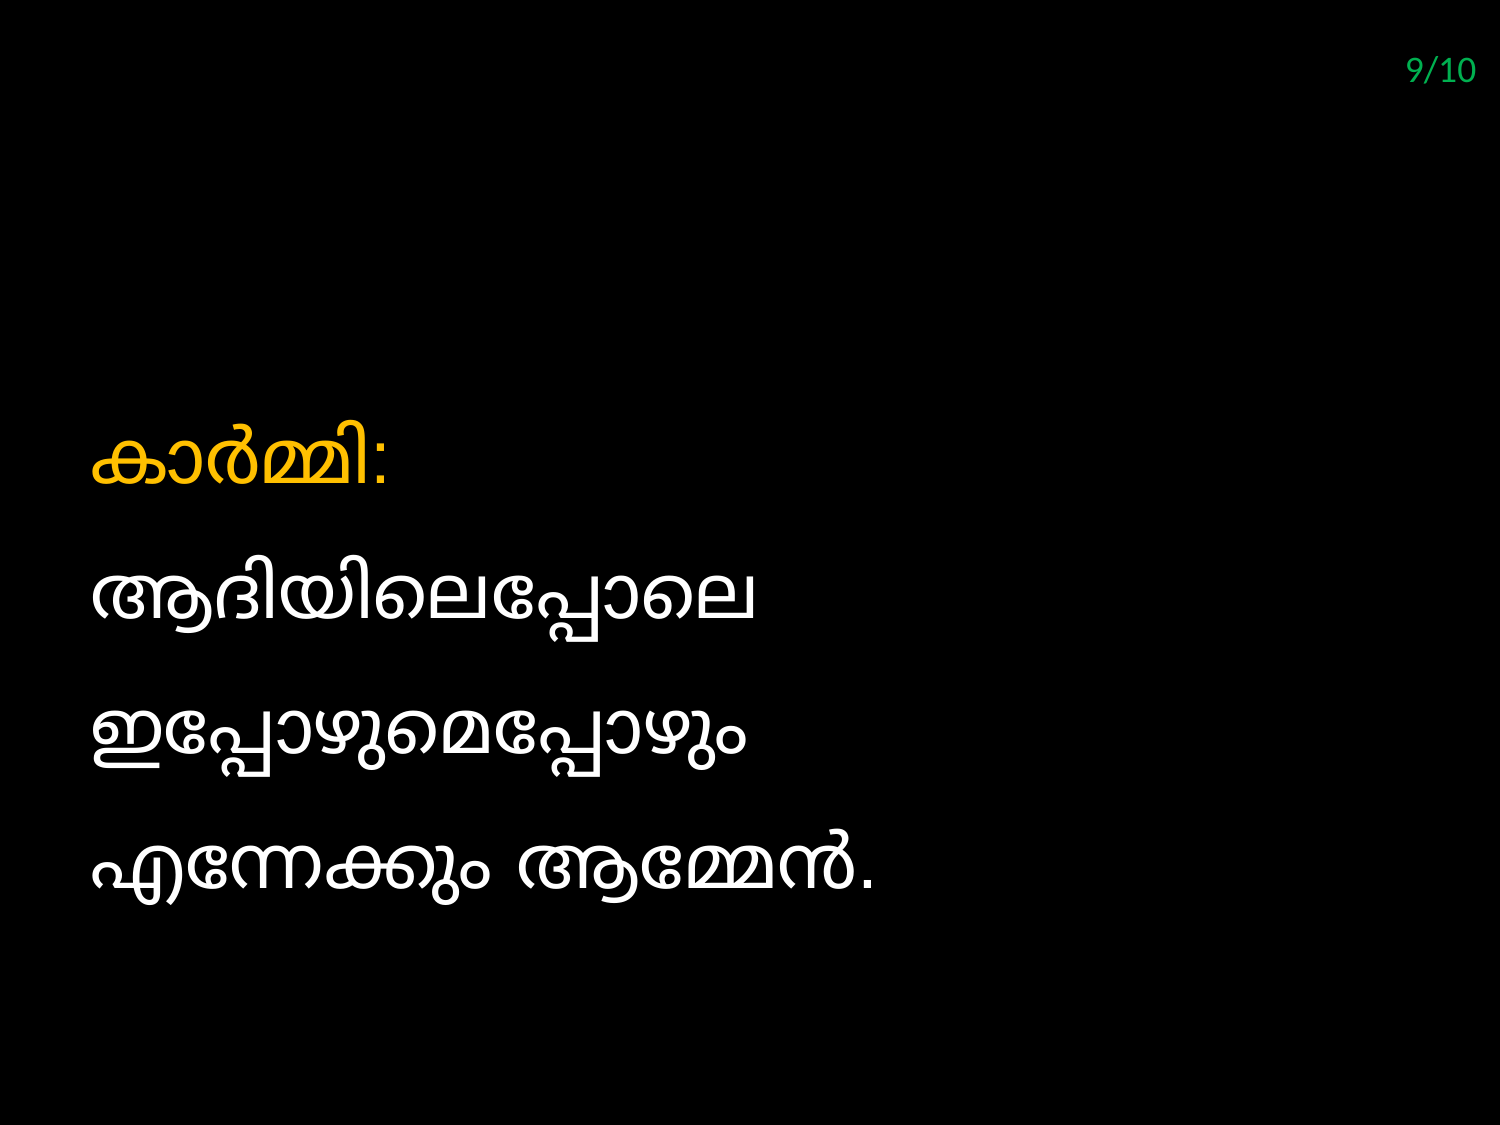

9/10
#
കാര്‍മ്മി:
ആദിയിലെപ്പോലെ
ഇപ്പോഴുമെപ്പോഴും
എന്നേക്കും ആമ്മേന്‍.